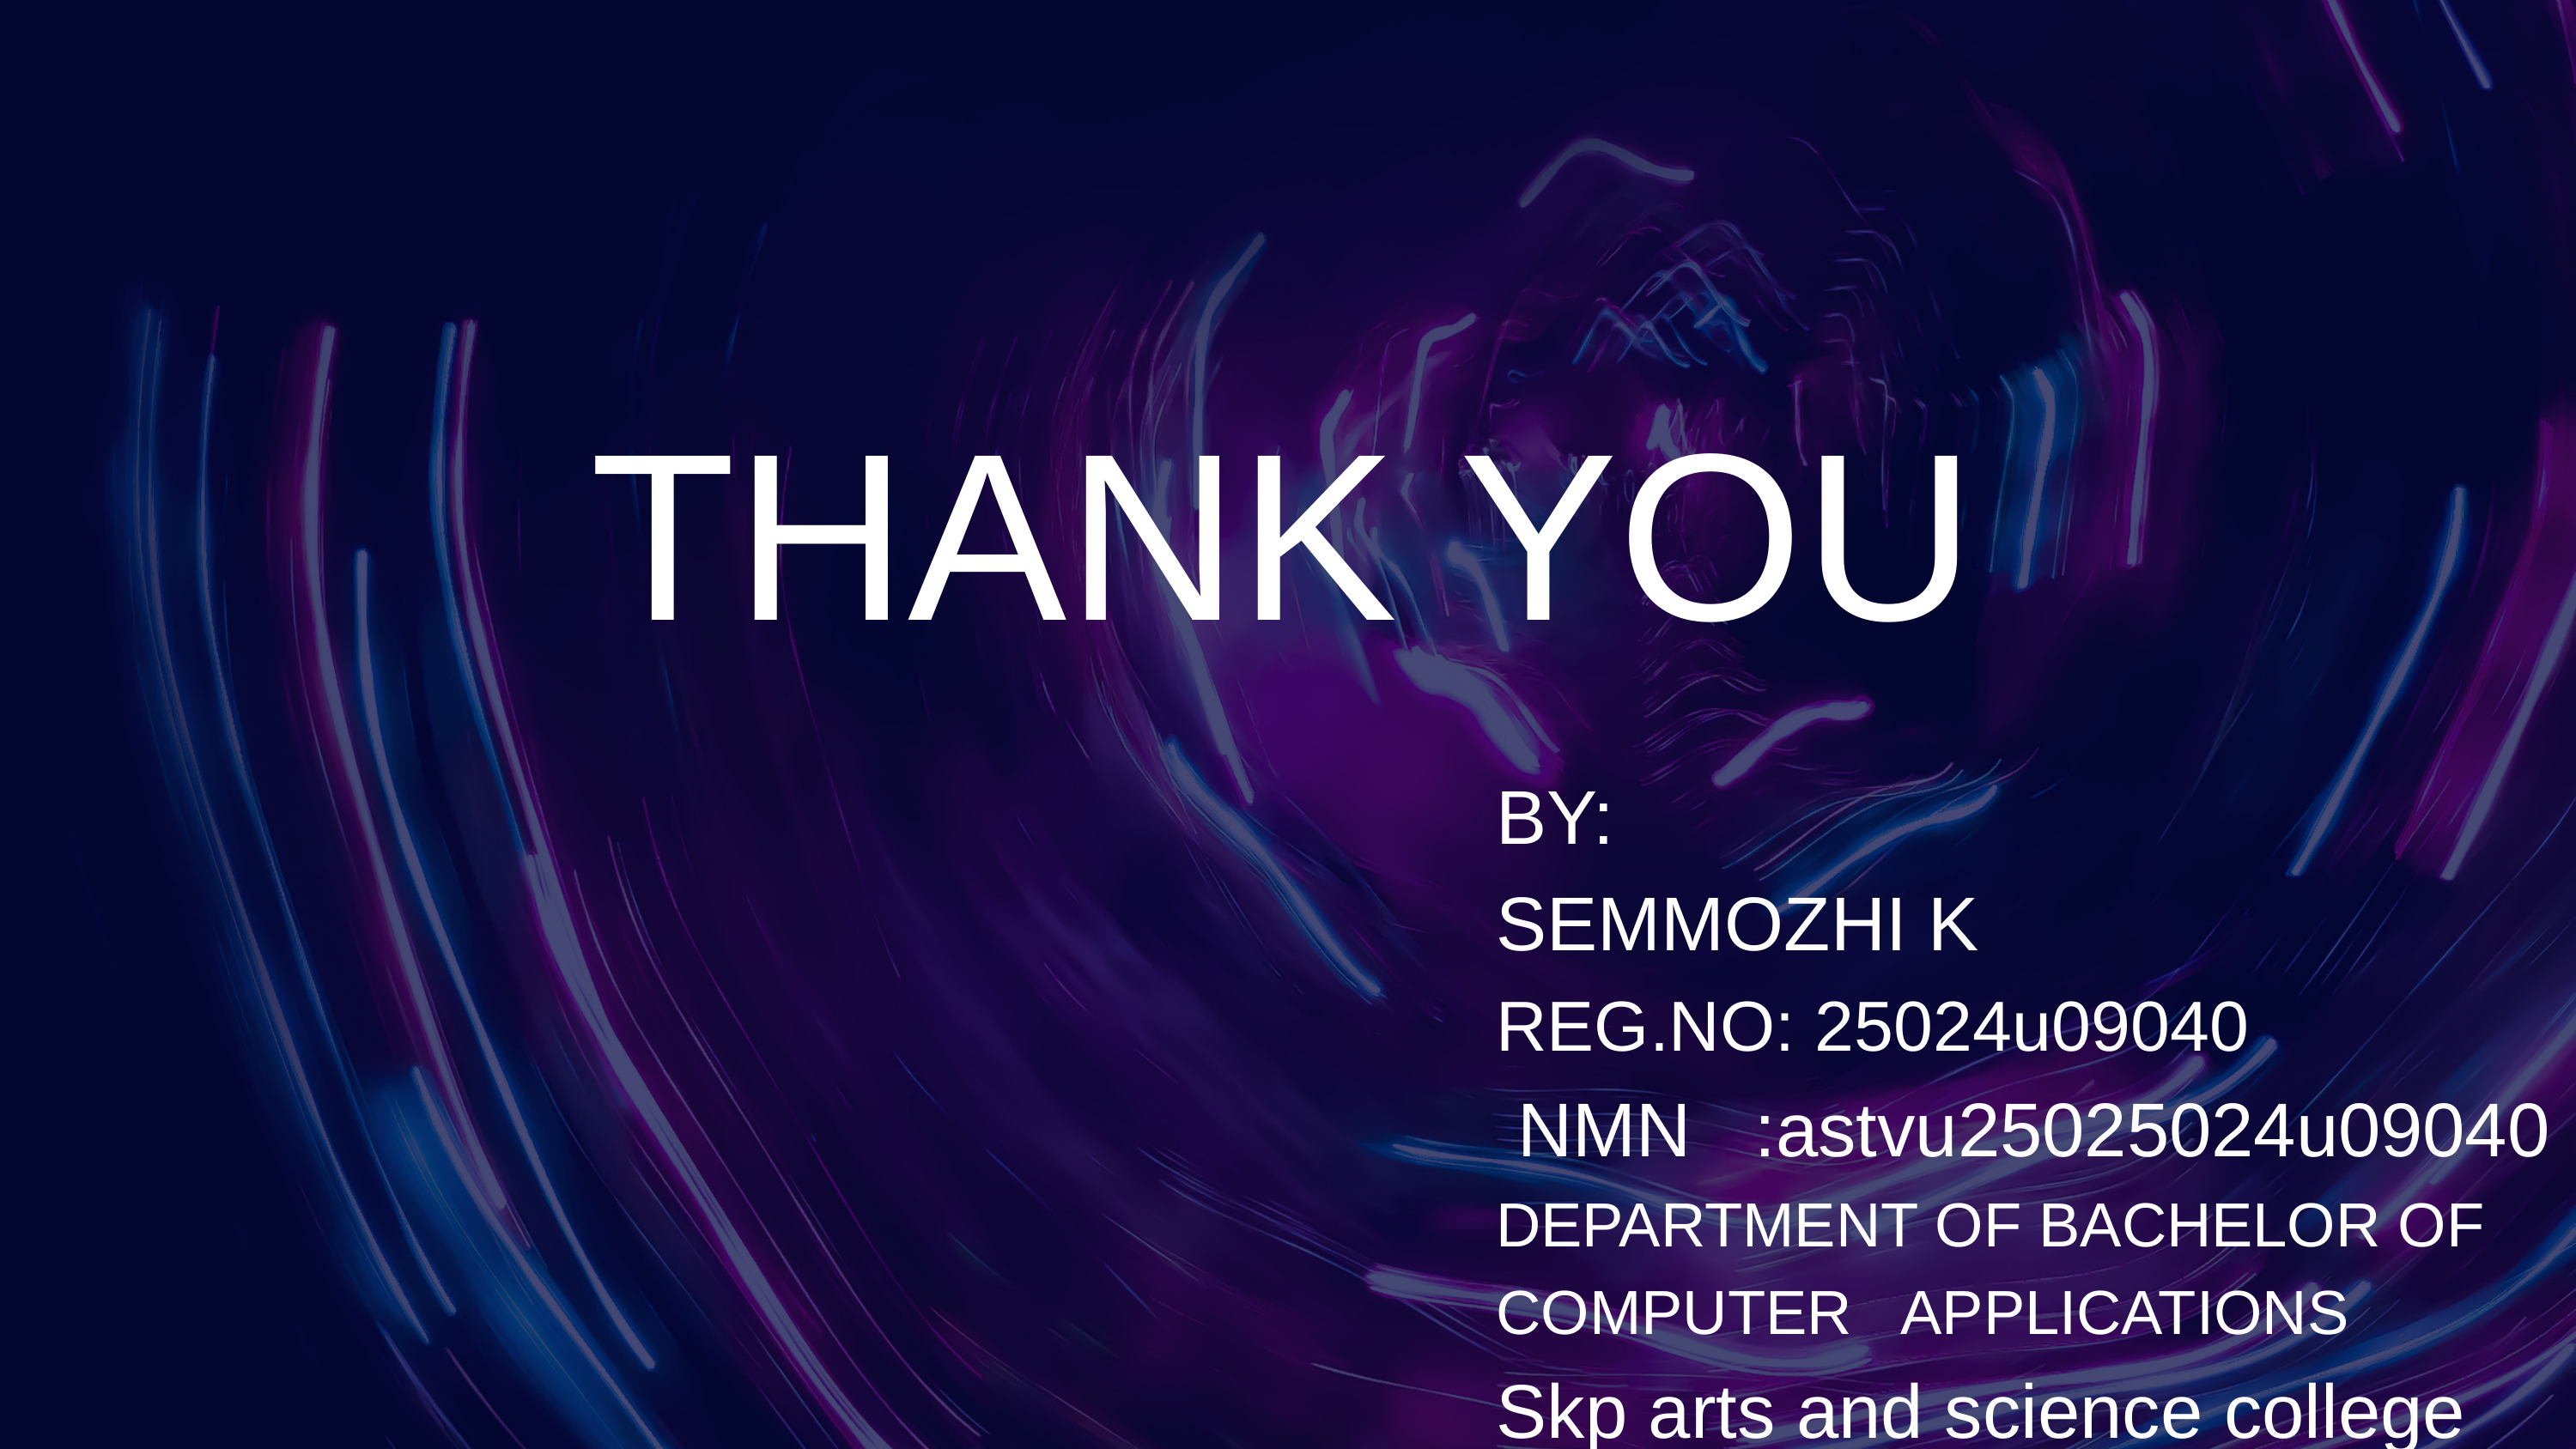

THANK YOU
BY:
SEMMOZHI K
REG.NO: 25024u09040
 NMN   :astvu25025024u09040
DEPARTMENT OF BACHELOR OF COMPUTER   APPLICATIONS
Skp arts and science college